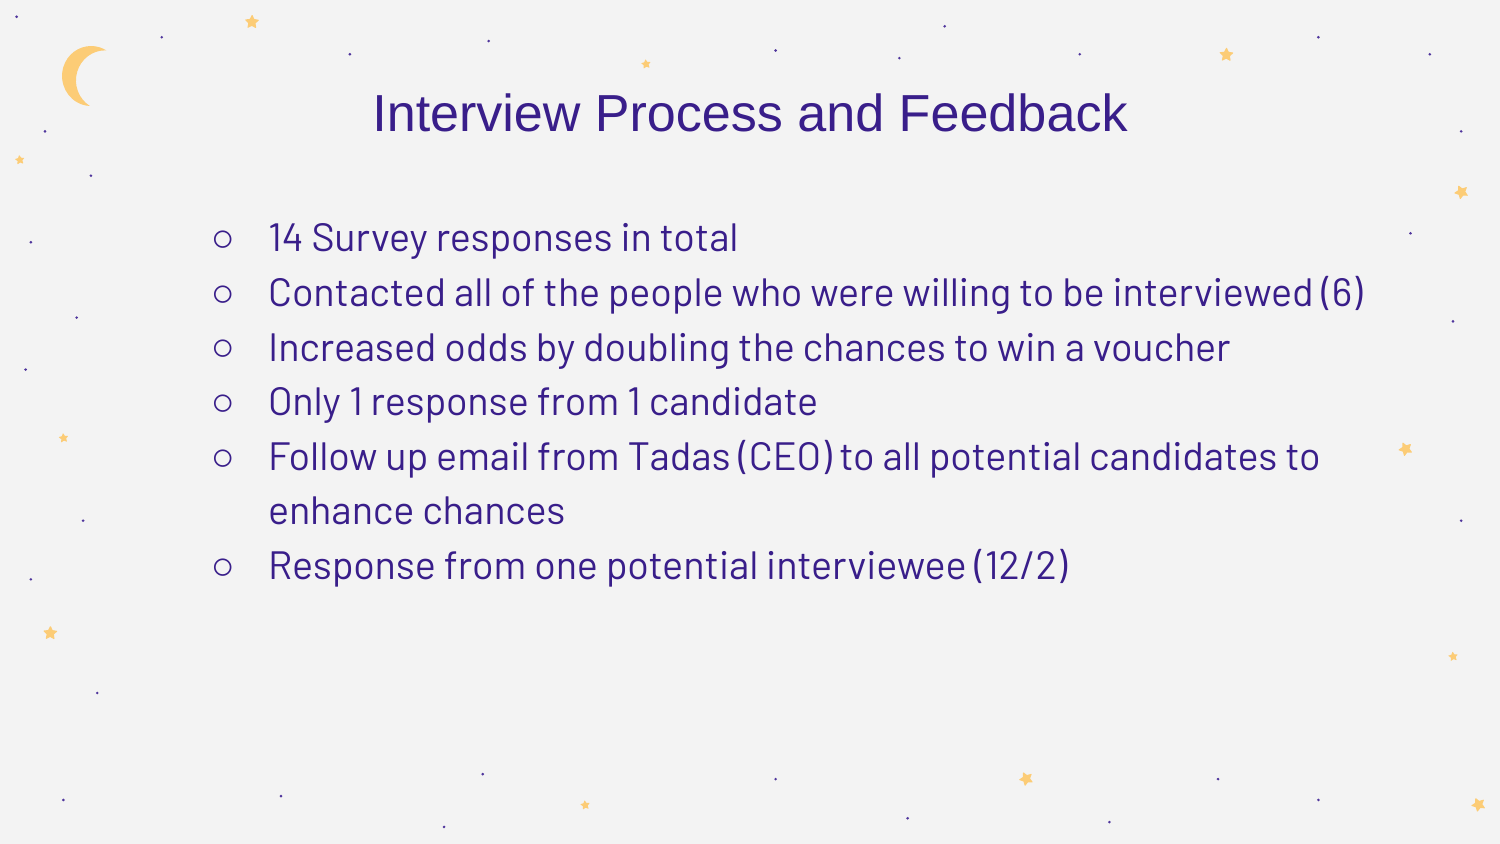

# Interview Process and Feedback
14 Survey responses in total
Contacted all of the people who were willing to be interviewed (6)
Increased odds by doubling the chances to win a voucher
Only 1 response from 1 candidate
Follow up email from Tadas (CEO) to all potential candidates to enhance chances
Response from one potential interviewee (12/2)